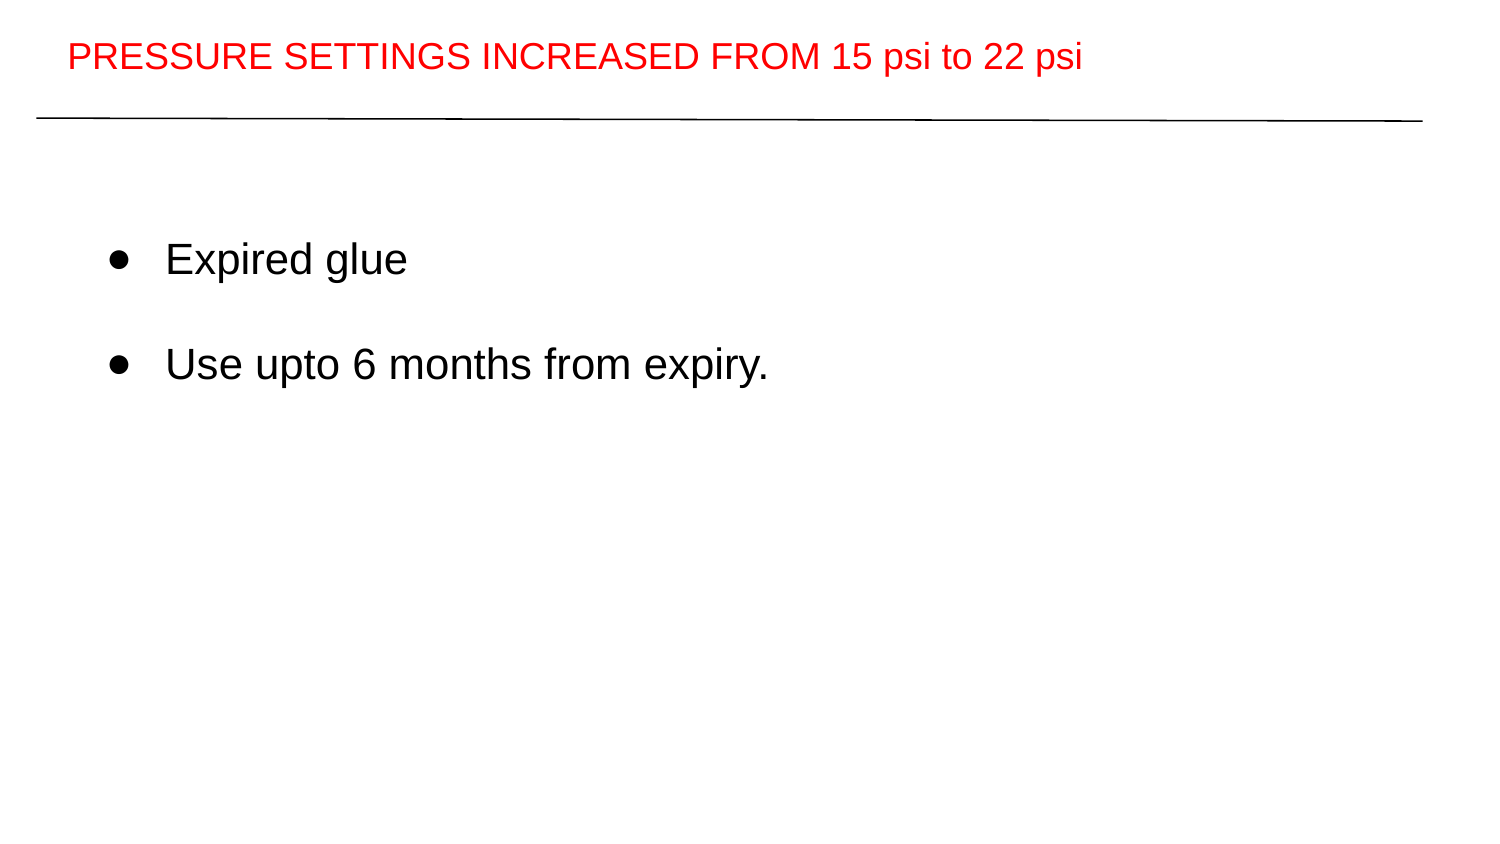

PRESSURE SETTINGS INCREASED FROM 15 psi to 22 psi
Expired glue
Use upto 6 months from expiry.